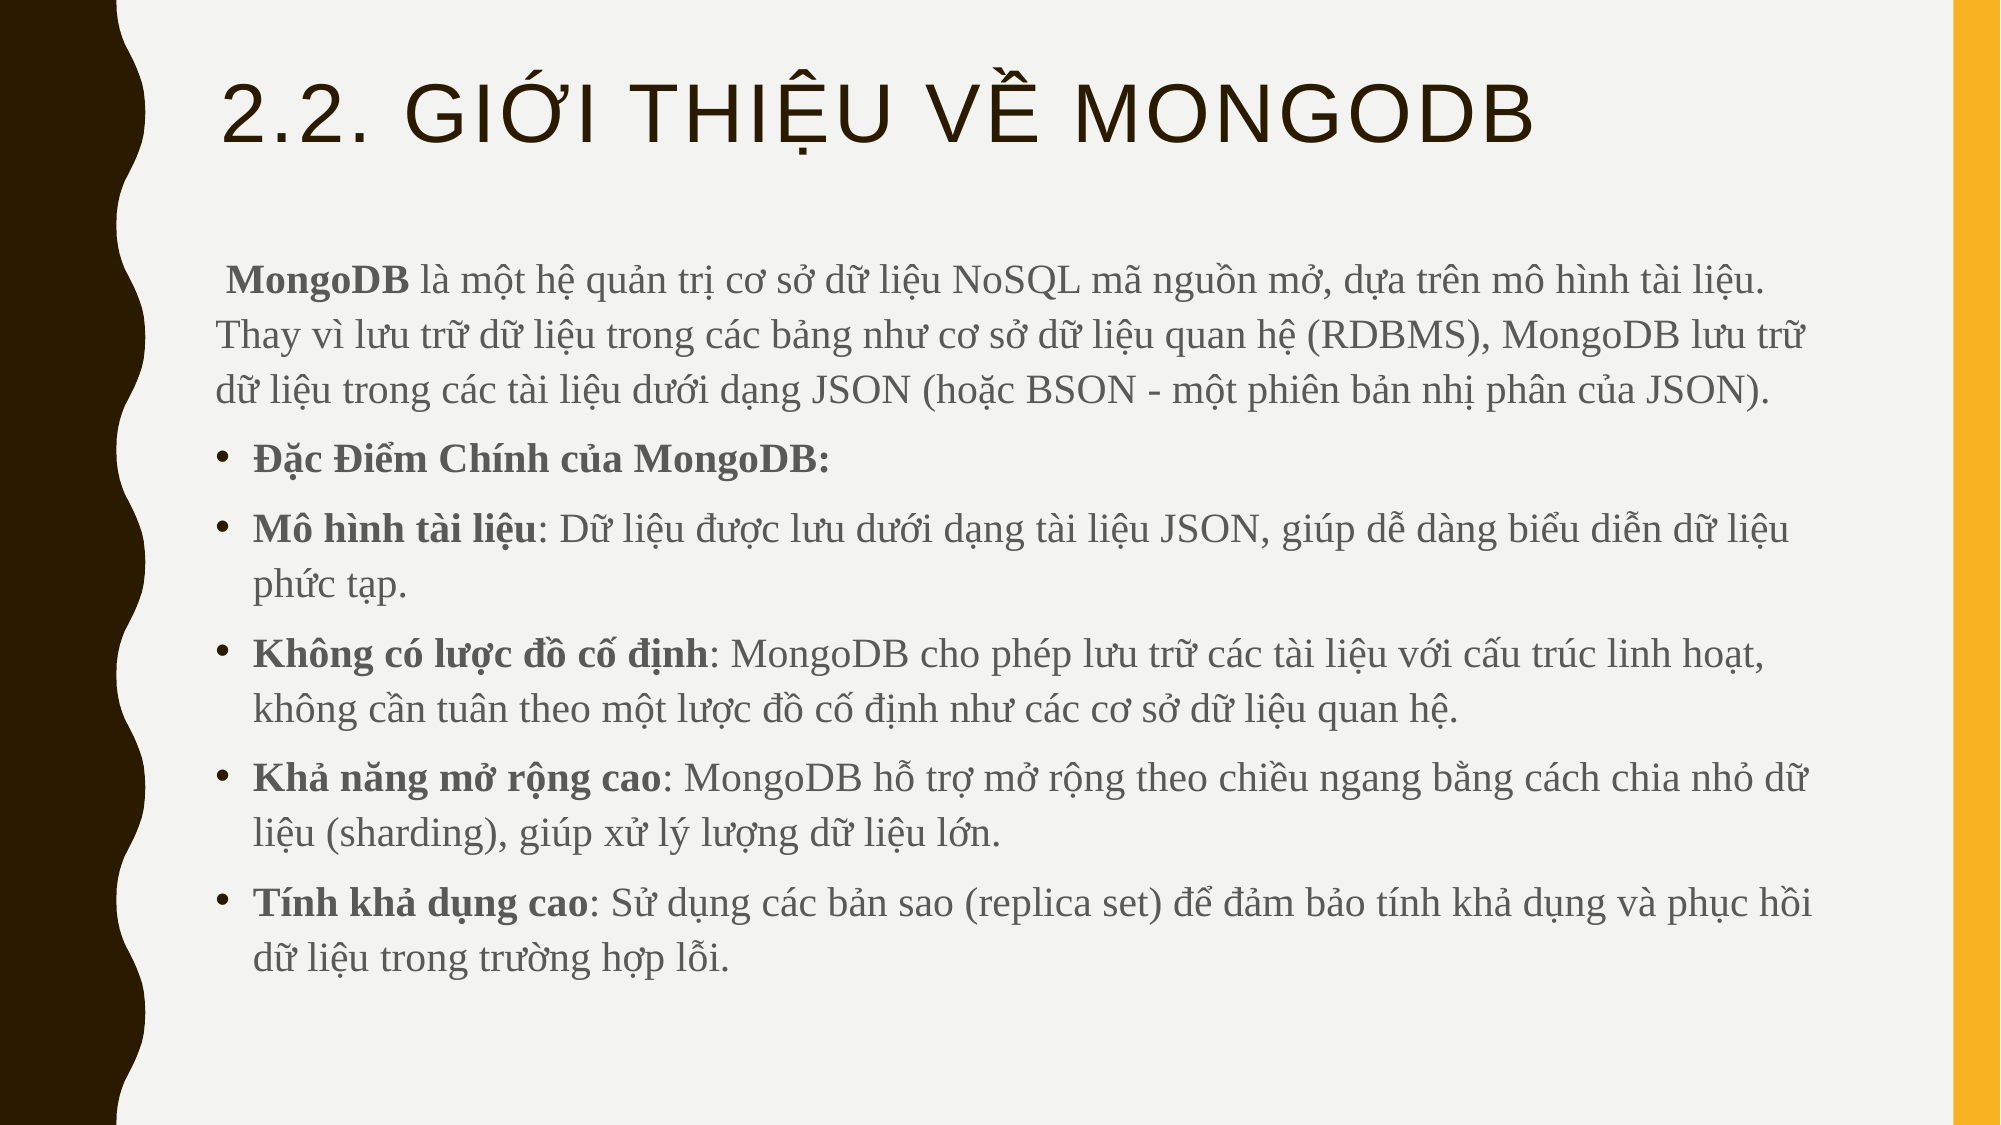

# 2.2. giới thiệu về Mongodb
 MongoDB là một hệ quản trị cơ sở dữ liệu NoSQL mã nguồn mở, dựa trên mô hình tài liệu. Thay vì lưu trữ dữ liệu trong các bảng như cơ sở dữ liệu quan hệ (RDBMS), MongoDB lưu trữ dữ liệu trong các tài liệu dưới dạng JSON (hoặc BSON - một phiên bản nhị phân của JSON).
Đặc Điểm Chính của MongoDB:
Mô hình tài liệu: Dữ liệu được lưu dưới dạng tài liệu JSON, giúp dễ dàng biểu diễn dữ liệu phức tạp.
Không có lược đồ cố định: MongoDB cho phép lưu trữ các tài liệu với cấu trúc linh hoạt, không cần tuân theo một lược đồ cố định như các cơ sở dữ liệu quan hệ.
Khả năng mở rộng cao: MongoDB hỗ trợ mở rộng theo chiều ngang bằng cách chia nhỏ dữ liệu (sharding), giúp xử lý lượng dữ liệu lớn.
Tính khả dụng cao: Sử dụng các bản sao (replica set) để đảm bảo tính khả dụng và phục hồi dữ liệu trong trường hợp lỗi.